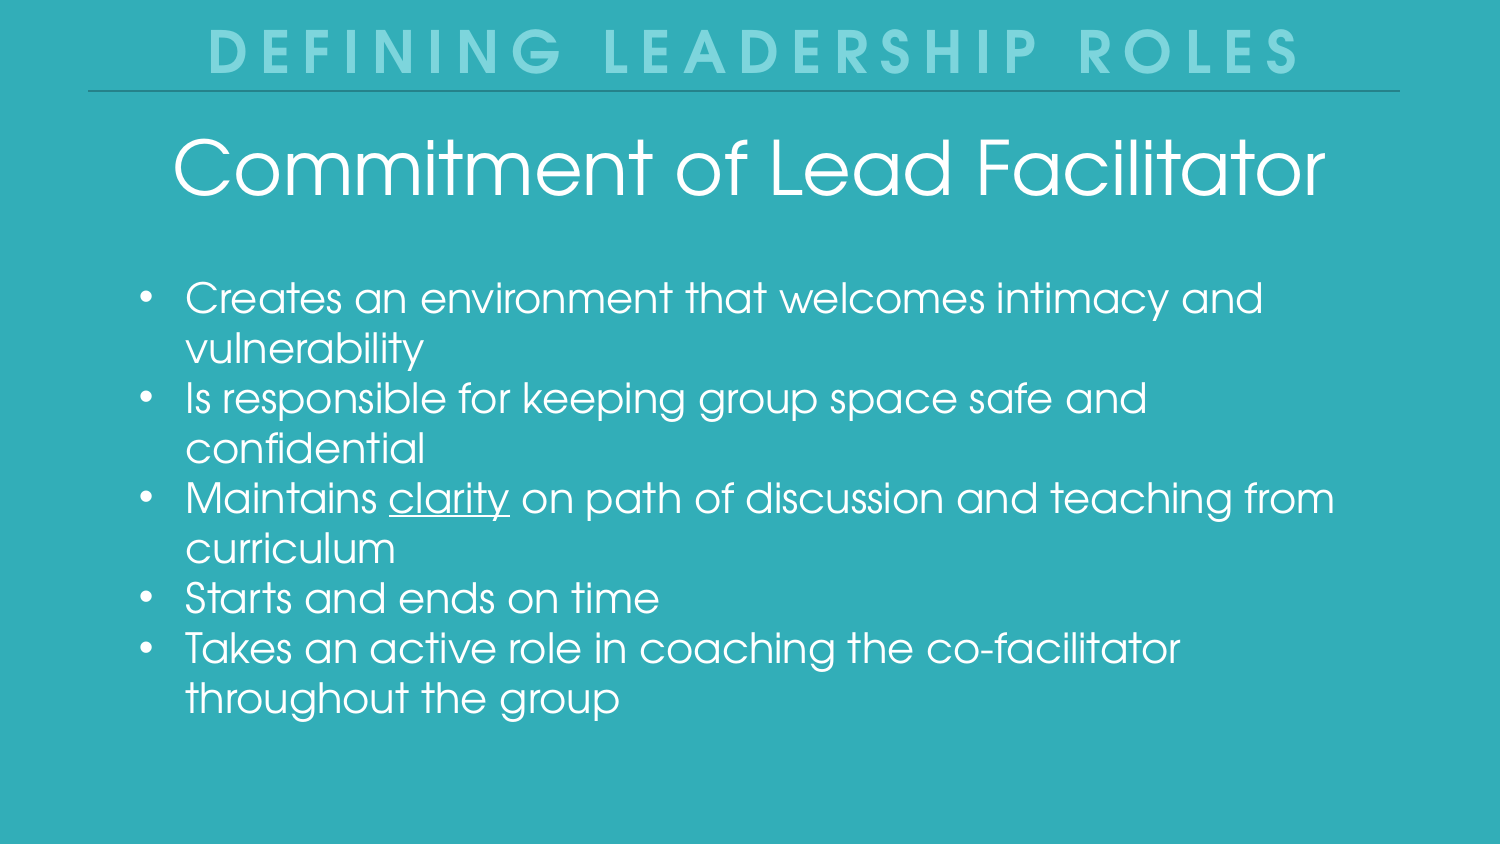

DEFINING LEADERSHIP ROLES
Commitment of Lead Facilitator
Creates an environment that welcomes intimacy and          vulnerability
Is responsible for keeping group space safe and                    confidential
Maintains clarity on path of discussion and teaching from   curriculum
Starts and ends on time
Takes an active role in coaching the co-facilitator throughout the group